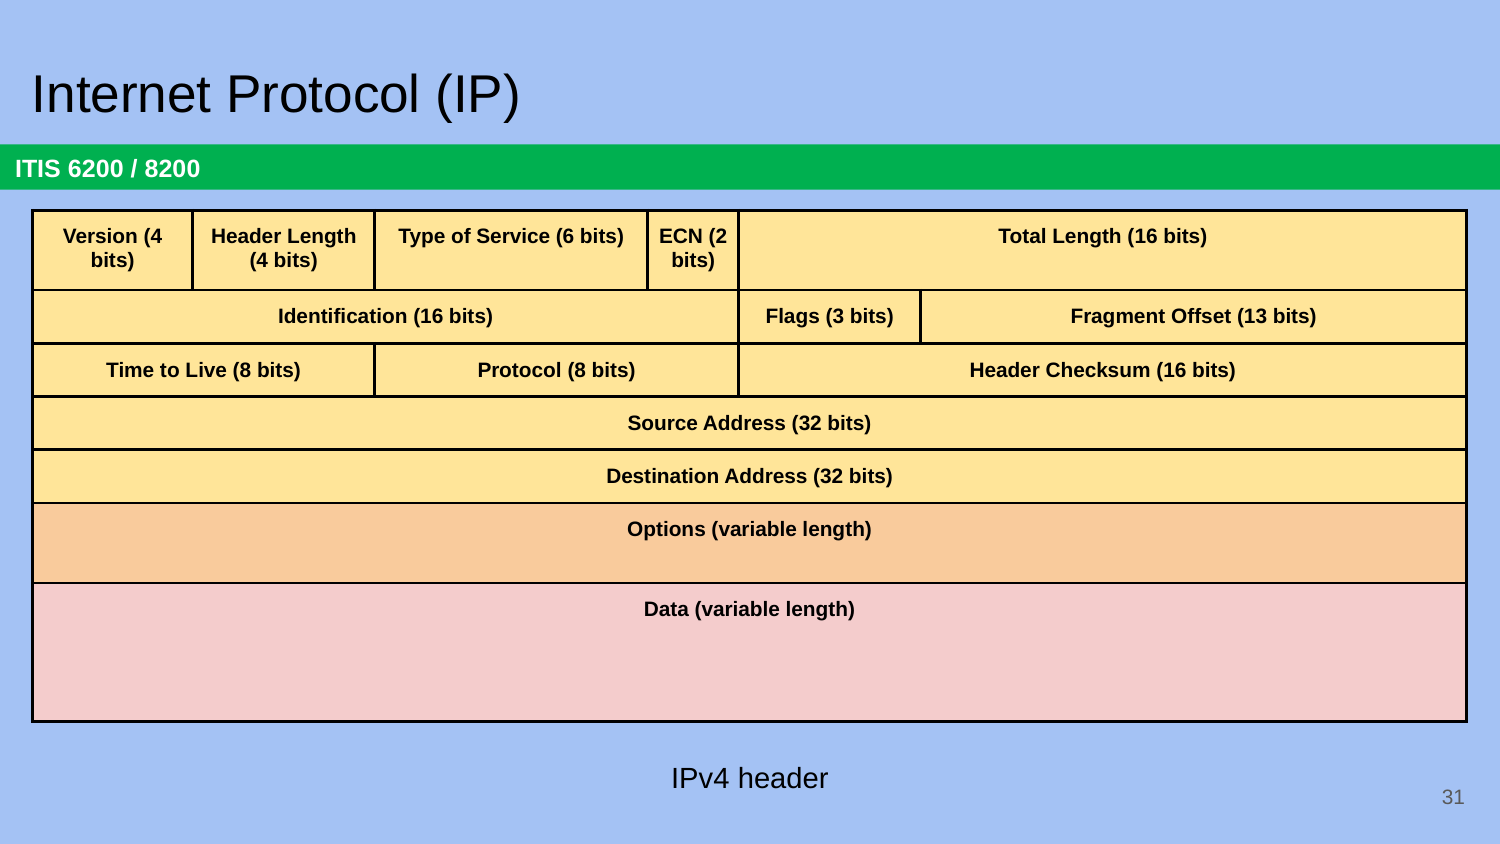

# Internet Protocol (IP)
| Version (4 bits) |  | Header Length (4 bits) |  | Type of Service (6 bits) |  |  | ECN (2 bits) | Total Length (16 bits) |  |  |  |  |  |  |  |
| --- | --- | --- | --- | --- | --- | --- | --- | --- | --- | --- | --- | --- | --- | --- | --- |
| Identification (16 bits) |  |  |  |  |  |  |  | Flags (3 bits) |  | Fragment Offset (13 bits) |  |  |  |  |  |
| Time to Live (8 bits) |  |  |  | Protocol (8 bits) |  |  |  | Header Checksum (16 bits) |  |  |  |  |  |  |  |
| Source Address (32 bits) |  |  |  |  |  |  |  |  |  |  |  |  |  |  |  |
| Destination Address (32 bits) |  |  |  |  |  |  |  |  |  |  |  |  |  |  |  |
| Options (variable length) |  |  |  |  |  |  |  |  |  |  |  |  |  |  |  |
| Data (variable length) |  |  |  |  |  |  |  |  |  |  |  |  |  |  |  |
IPv4 header
31